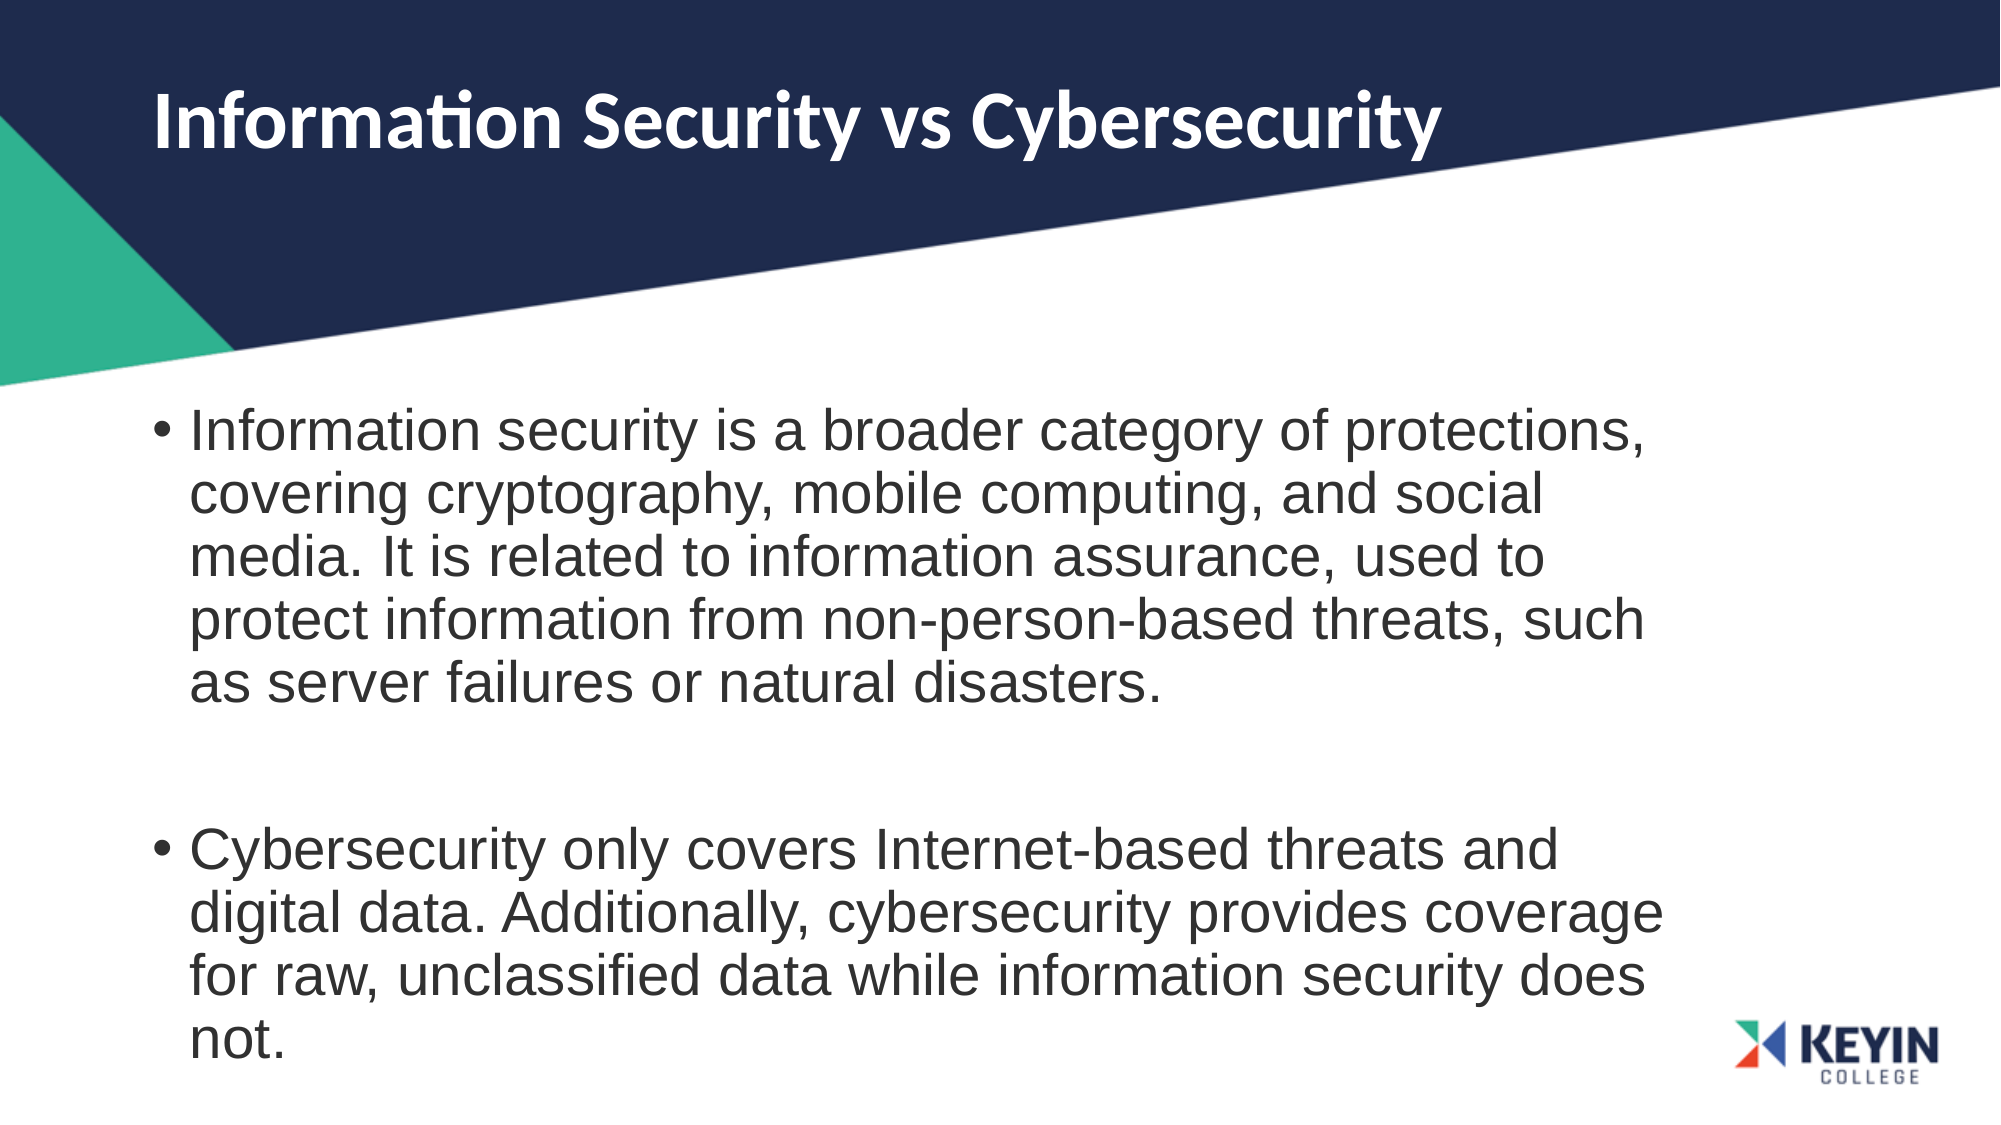

# Information Security vs Cybersecurity
Information security is a broader category of protections, covering cryptography, mobile computing, and social media. It is related to information assurance, used to protect information from non-person-based threats, such as server failures or natural disasters.

Cybersecurity only covers Internet-based threats and digital data. Additionally, cybersecurity provides coverage for raw, unclassified data while information security does not.